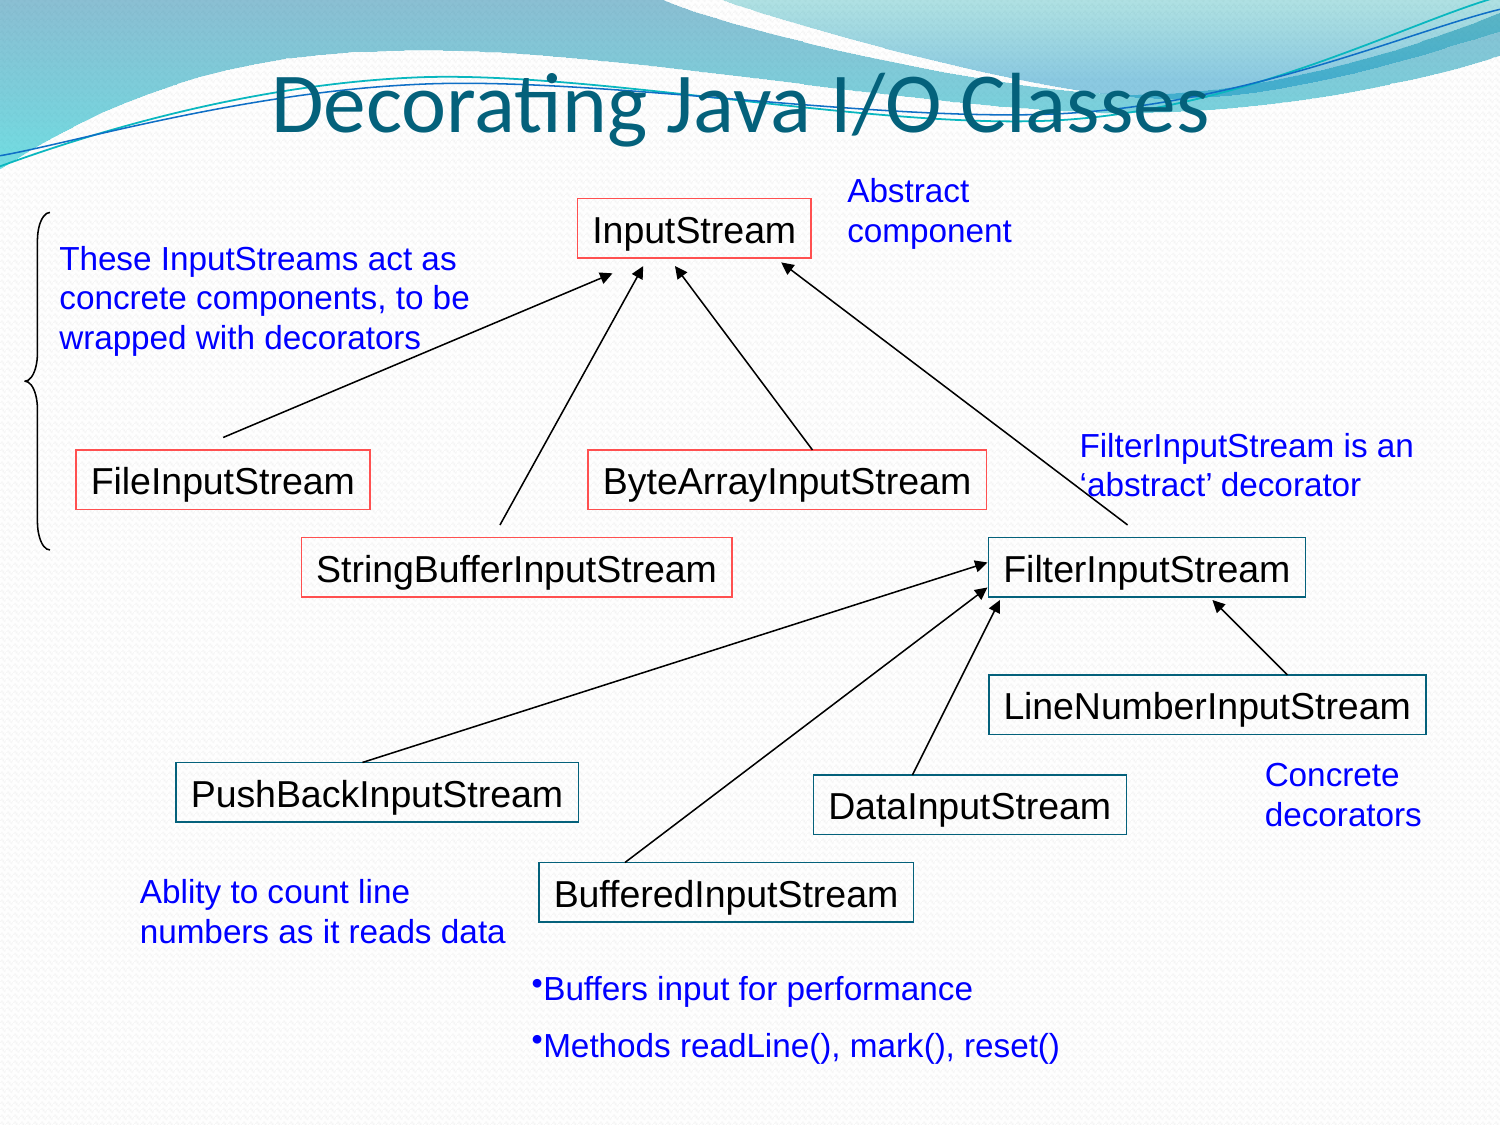

# Decorating Java I/O Classes
Abstract component
InputStream

These InputStreams act as concrete components, to be wrapped with decorators

FilterInputStream is an ‘abstract’ decorator
FileInputStream
ByteArrayInputStream
StringBufferInputStream
FilterInputStream

LineNumberInputStream
Concrete decorators
PushBackInputStream
DataInputStream
Ablity to count line numbers as it reads data
BufferedInputStream
Buffers input for performance
Methods readLine(), mark(), reset()